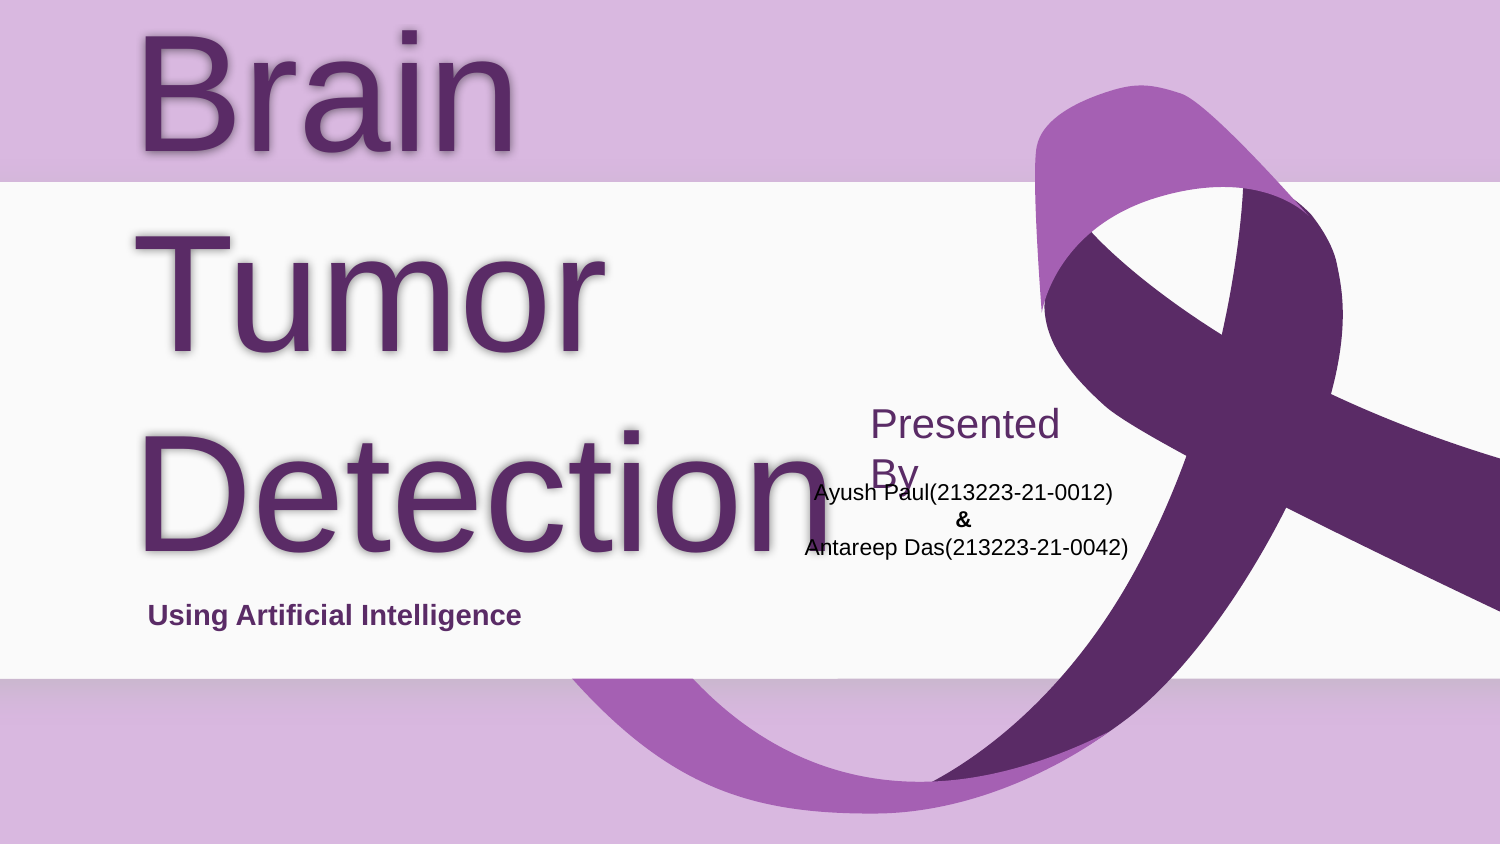

# Brain Tumor
Detection
Presented By
Ayush Paul(213223-21-0012)
&
Antareep Das(213223-21-0042)
Using Artificial Intelligence